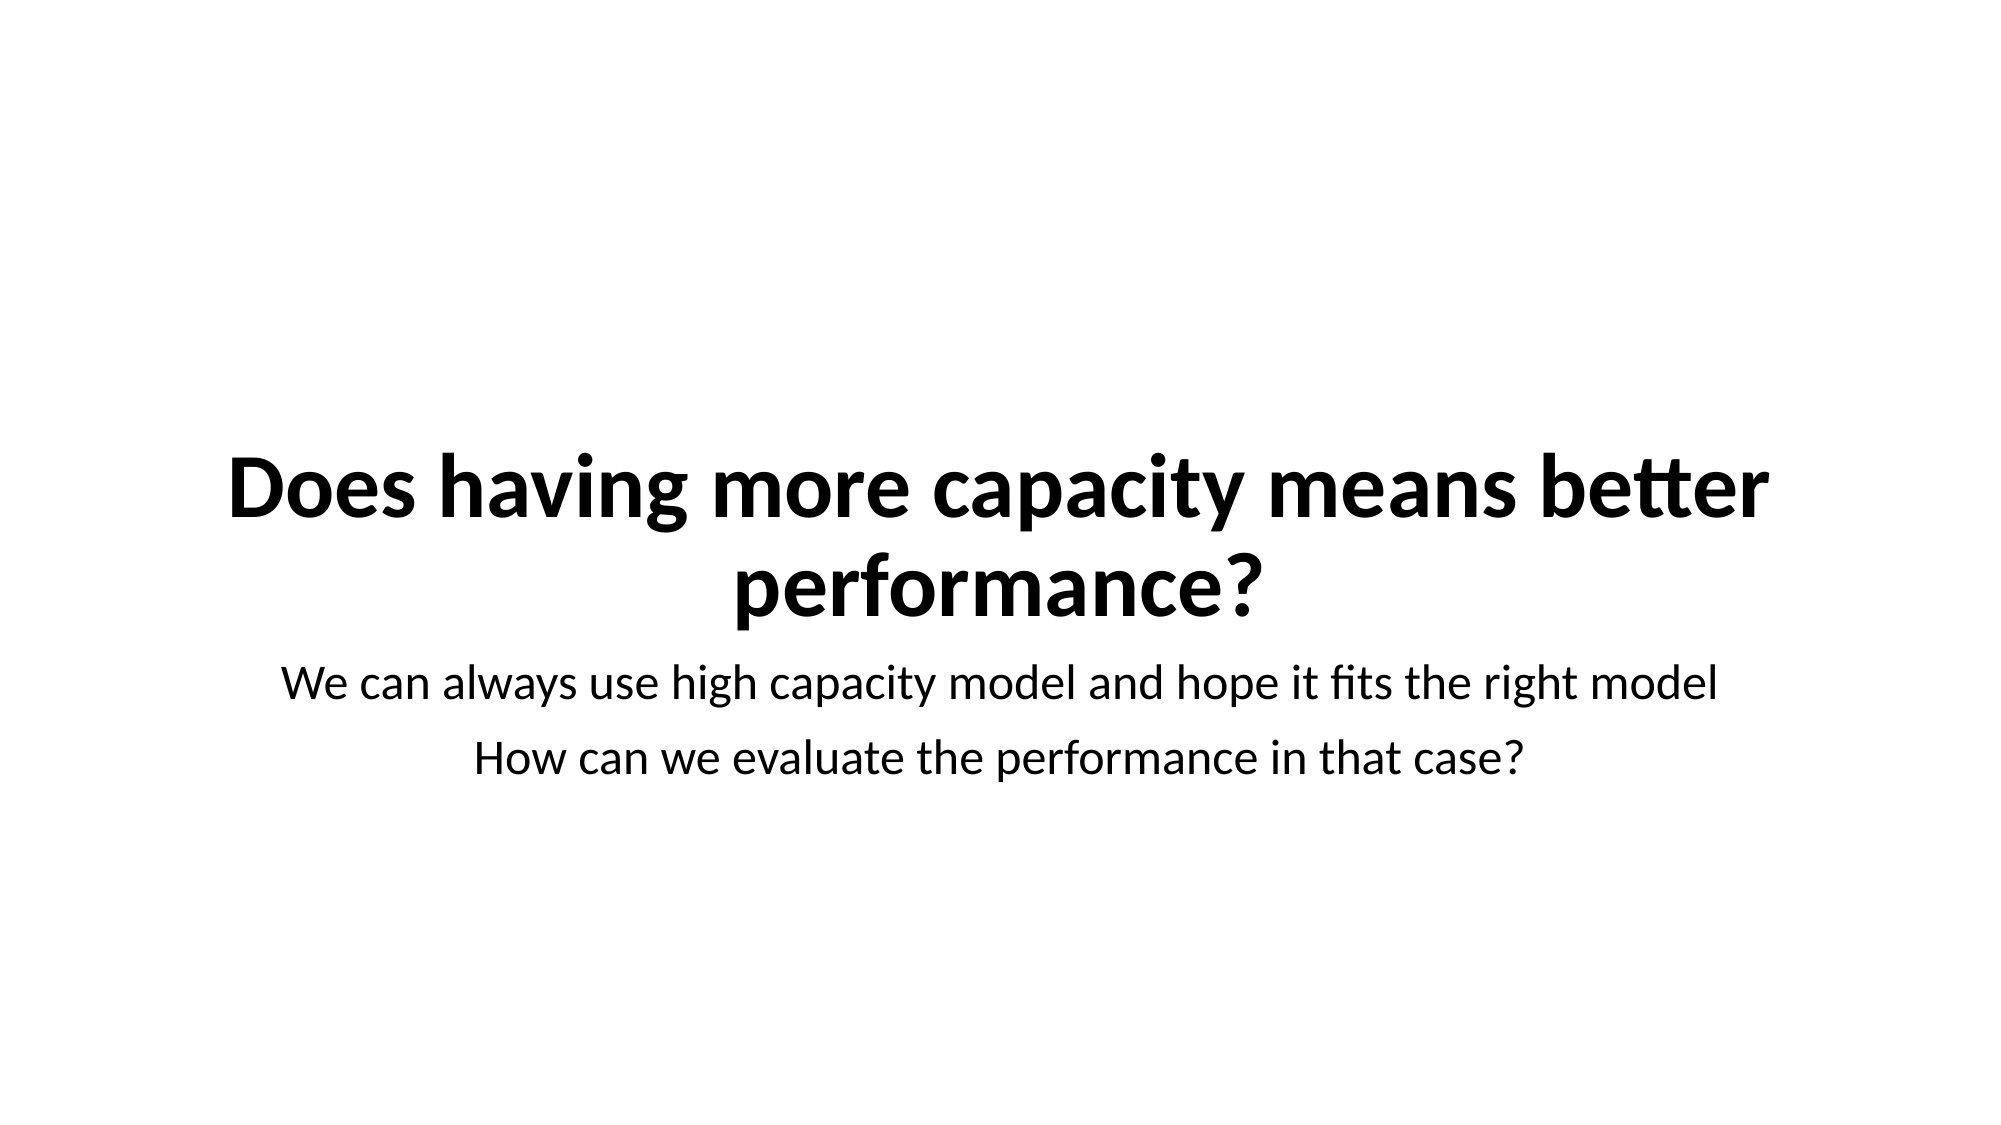

Does having more capacity means better performance?
We can always use high capacity model and hope it fits the right model
How can we evaluate the performance in that case?